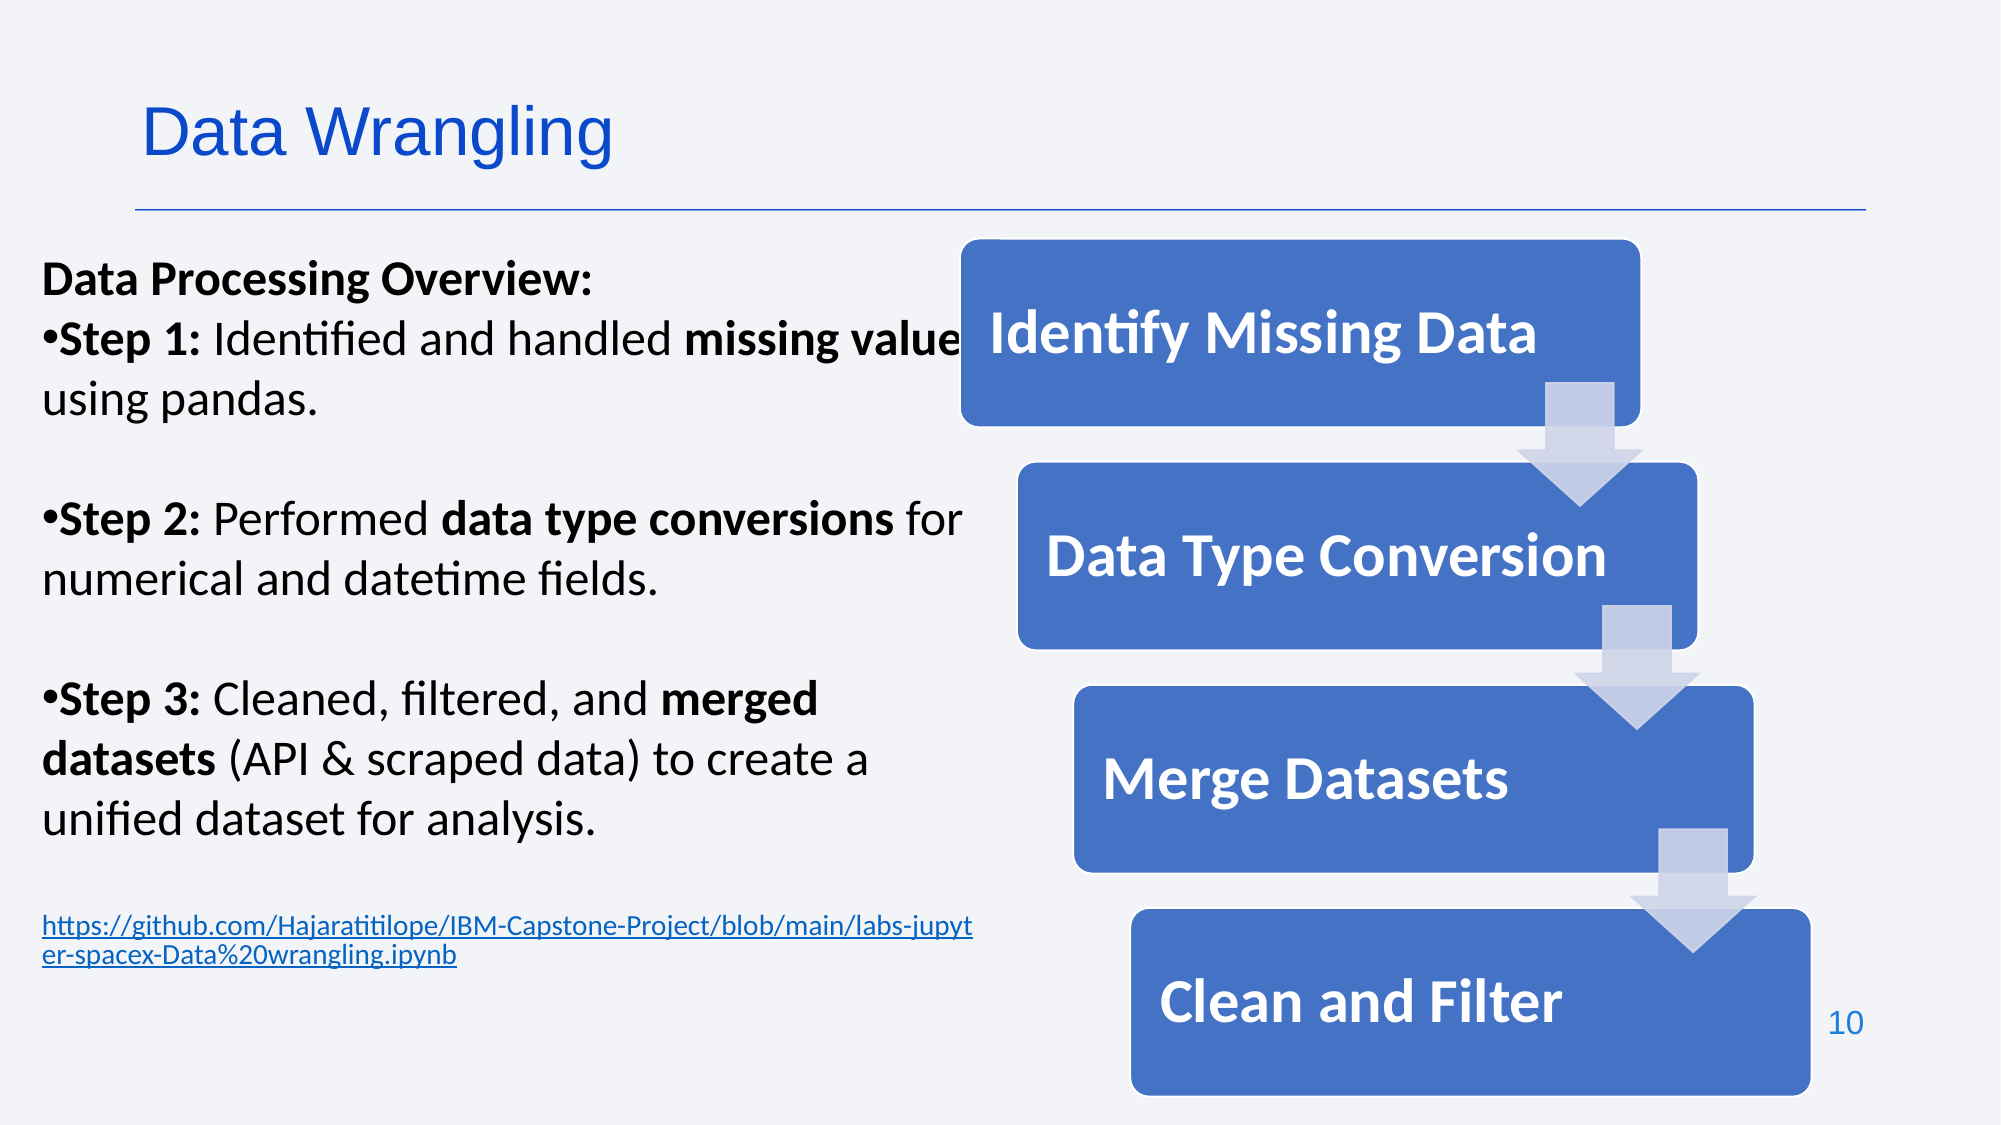

Data Wrangling
Data Processing Overview:
Step 1: Identified and handled missing values using pandas.

Step 2: Performed data type conversions for numerical and datetime fields.

Step 3: Cleaned, filtered, and merged datasets (API & scraped data) to create a unified dataset for analysis.

https://github.com/Hajaratitilope/IBM-Capstone-Project/blob/main/labs-jupyter-spacex-Data%20wrangling.ipynb

Identify Missing Data
Data Type Conversion
Merge Datasets
Clean and Filter

10